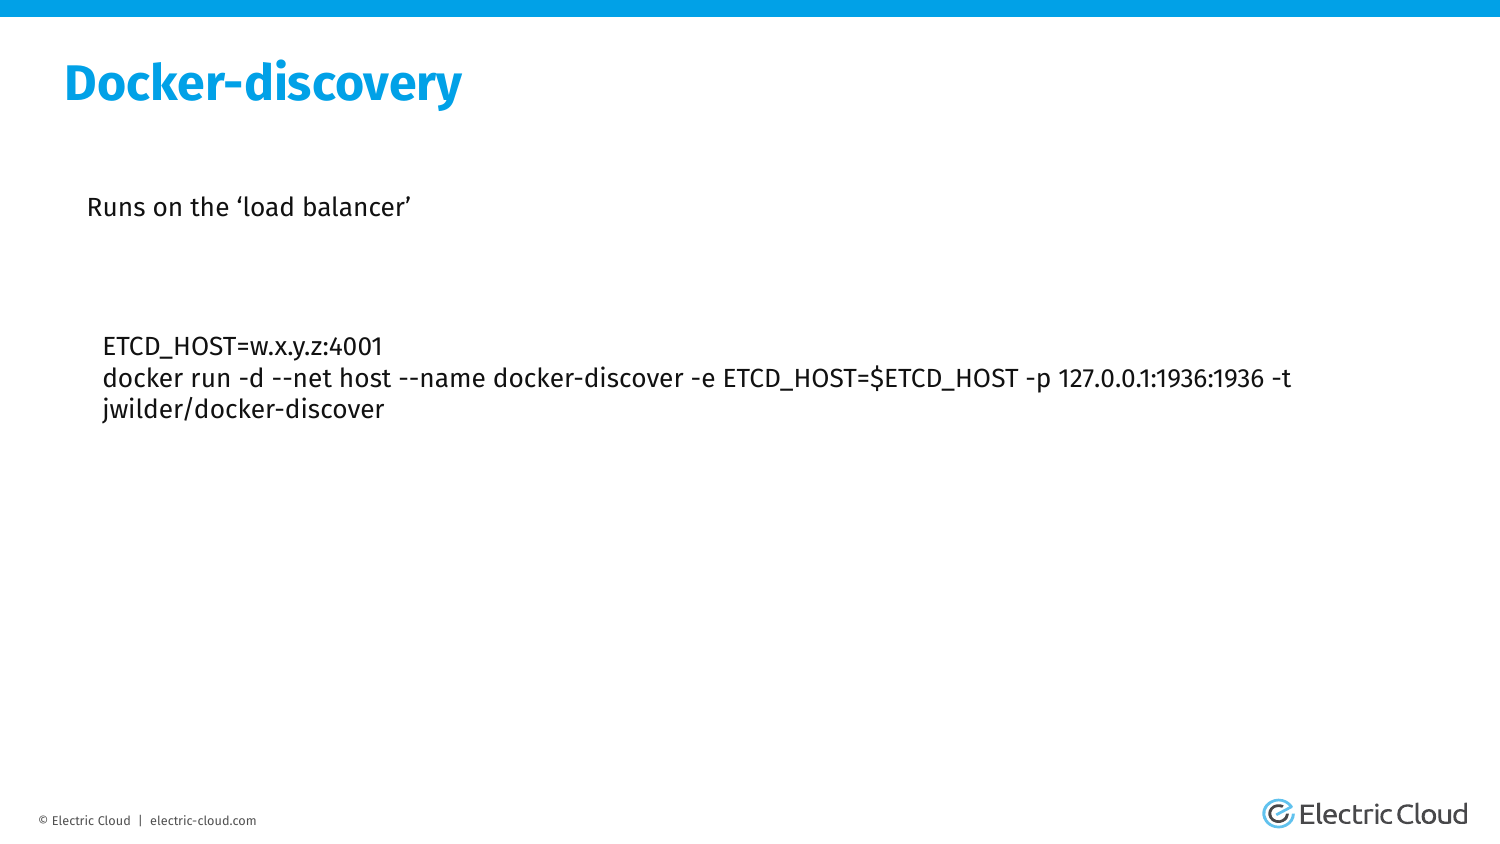

# Docker-discovery
Runs on the ‘load balancer’
ETCD_HOST=w.x.y.z:4001
docker run -d --net host --name docker-discover -e ETCD_HOST=$ETCD_HOST -p 127.0.0.1:1936:1936 -t jwilder/docker-discover